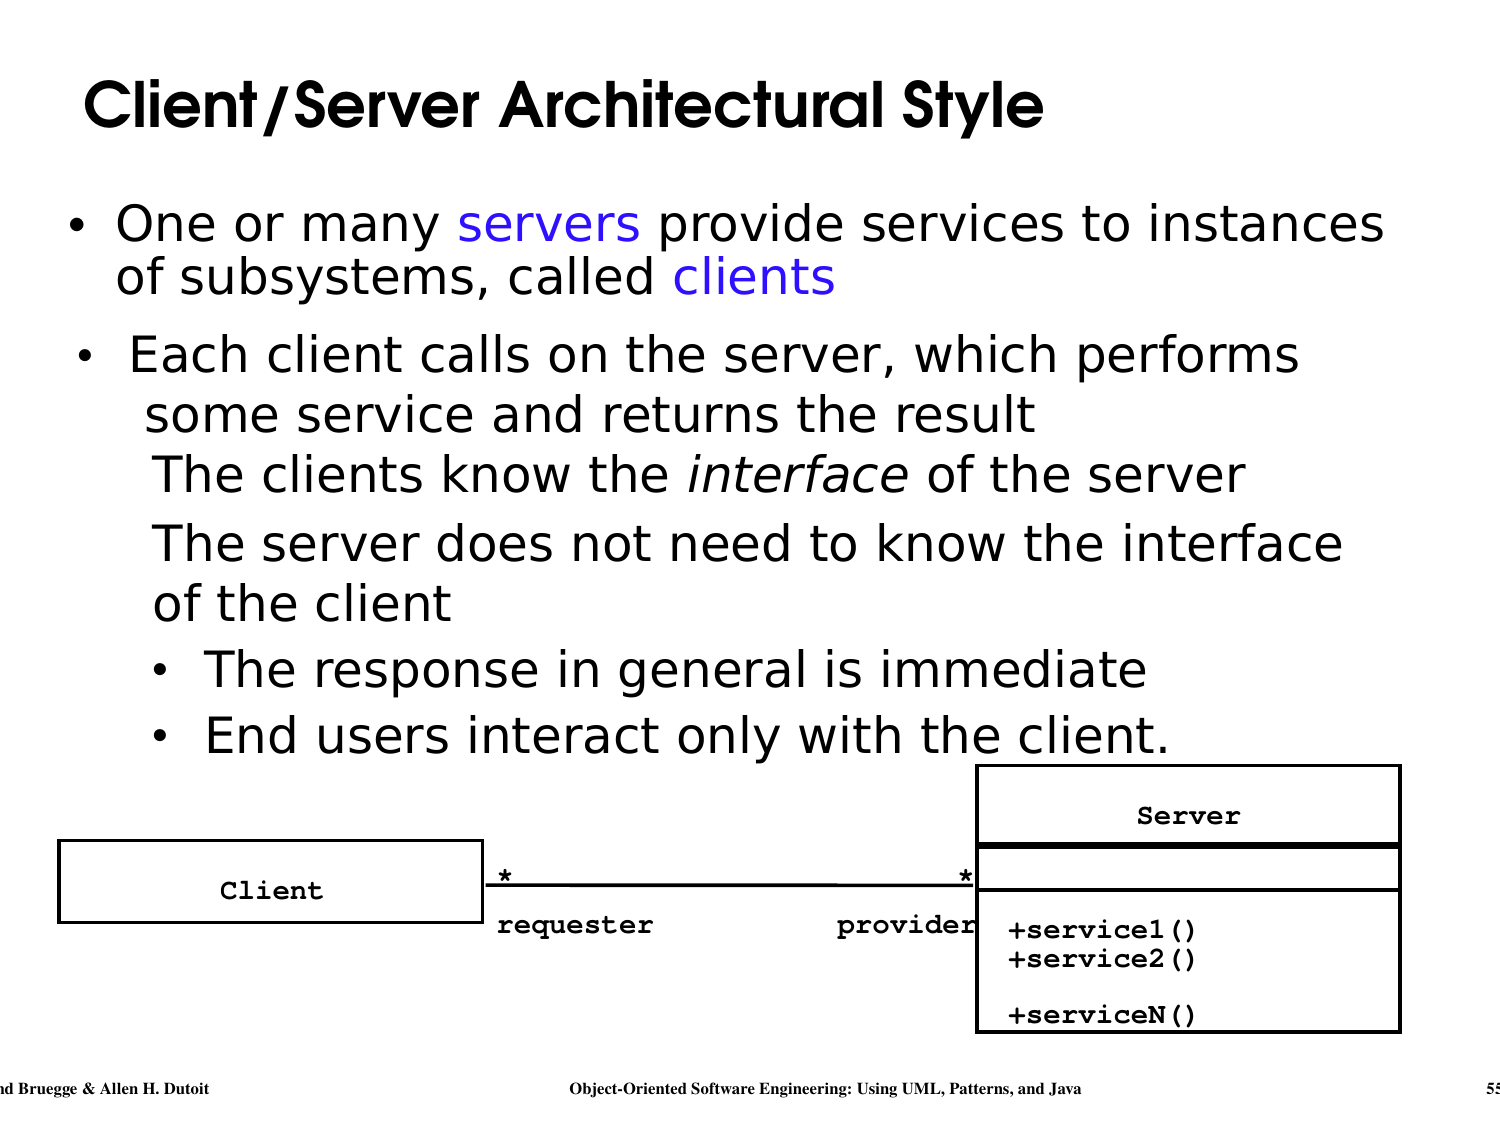

# Client/Server Architectural Style
One or many servers provide services to instances of subsystems, called clients

 Each client calls on the server, which performs
  some service and returns the result
The clients know the interface of the server
The server does not need to know the interface of the client
 The response in general is immediate
 End users interact only with the client.

Server

Client
*
*

requester
provider
+service1()
+service2()
+serviceN()